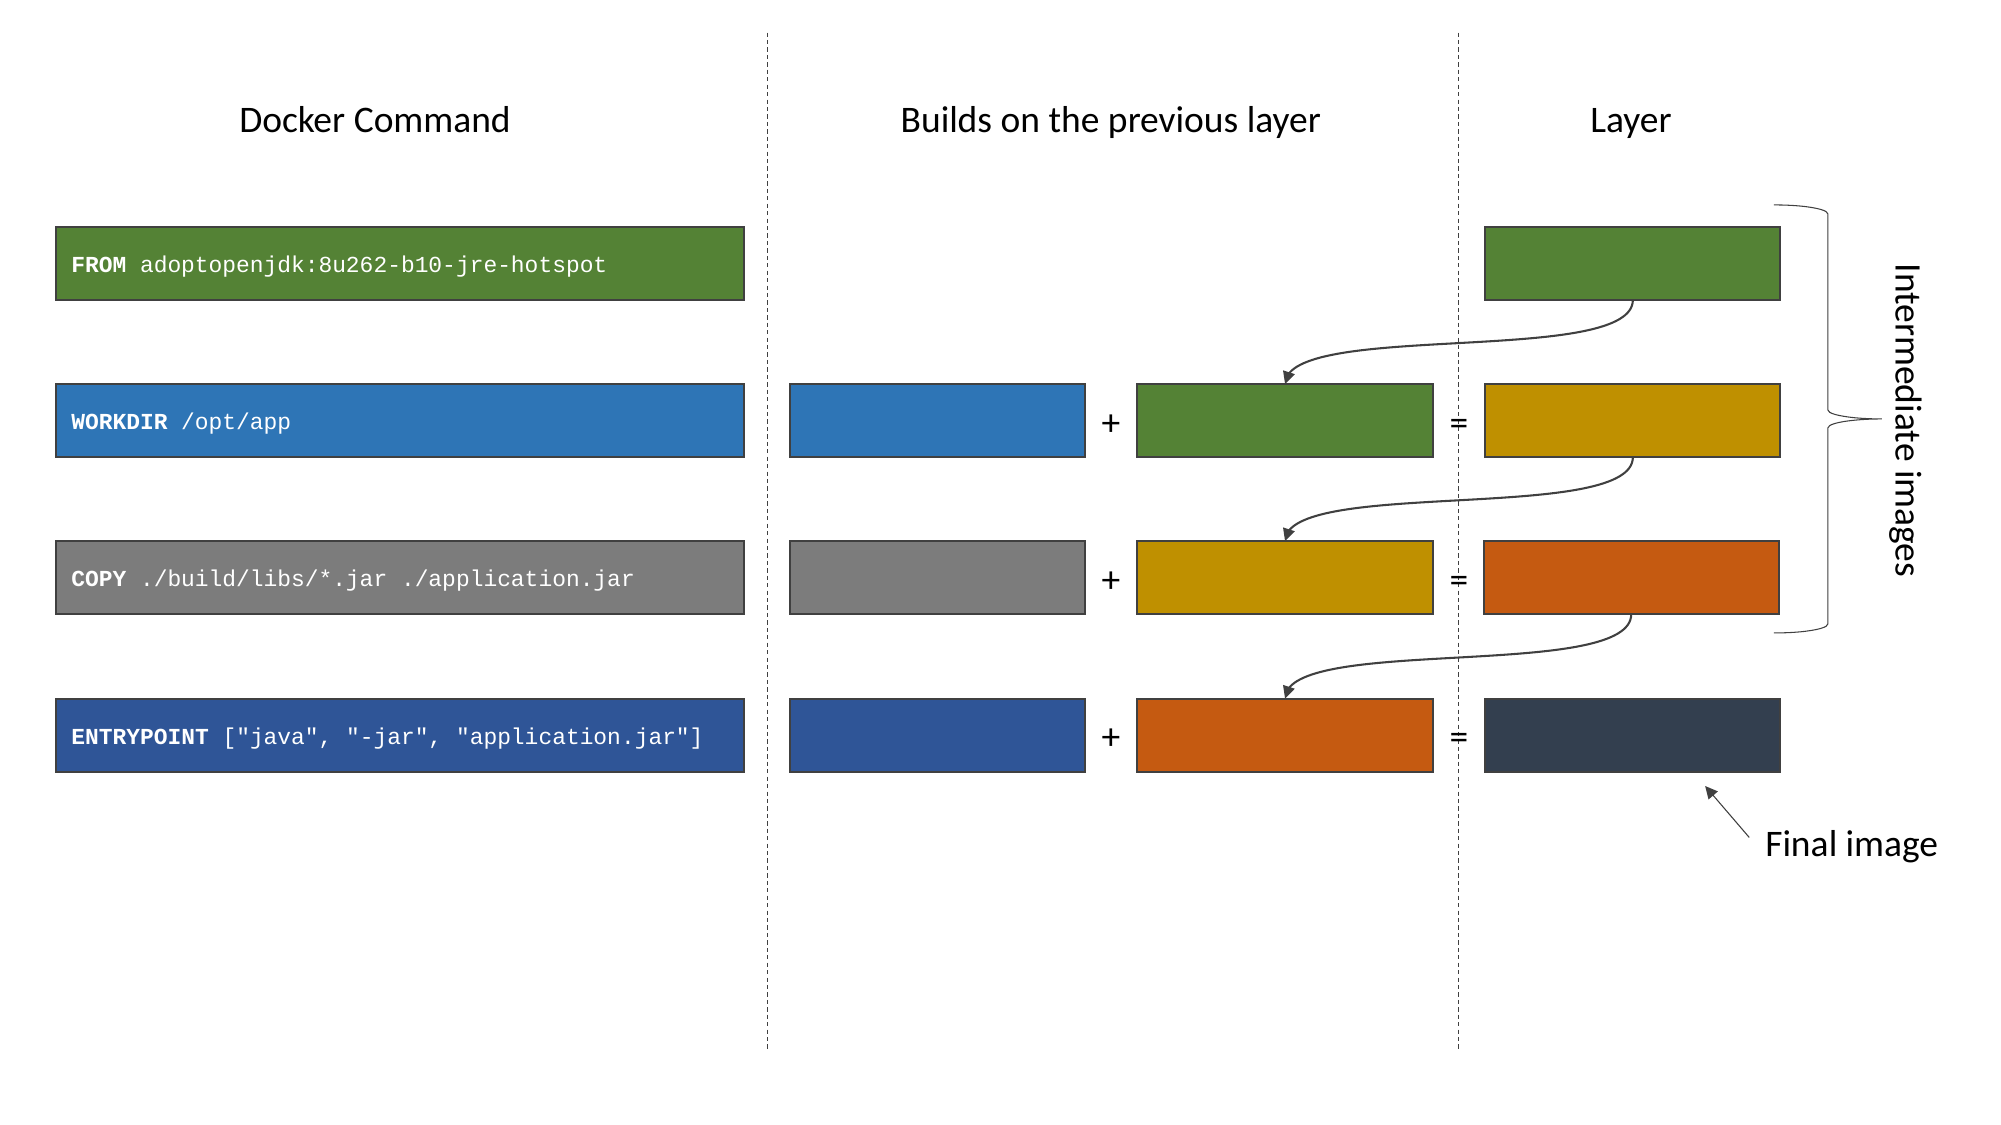

Docker Command
Builds on the previous layer
Layer

FROM adoptopenjdk:8u262-b10-jre-hotspot

WORKDIR /opt/app
+
=
Intermediate images
COPY ./build/libs/*.jar ./application.jar

+
=
ENTRYPOINT ["java", "-jar", "application.jar"]

+
=
Final image